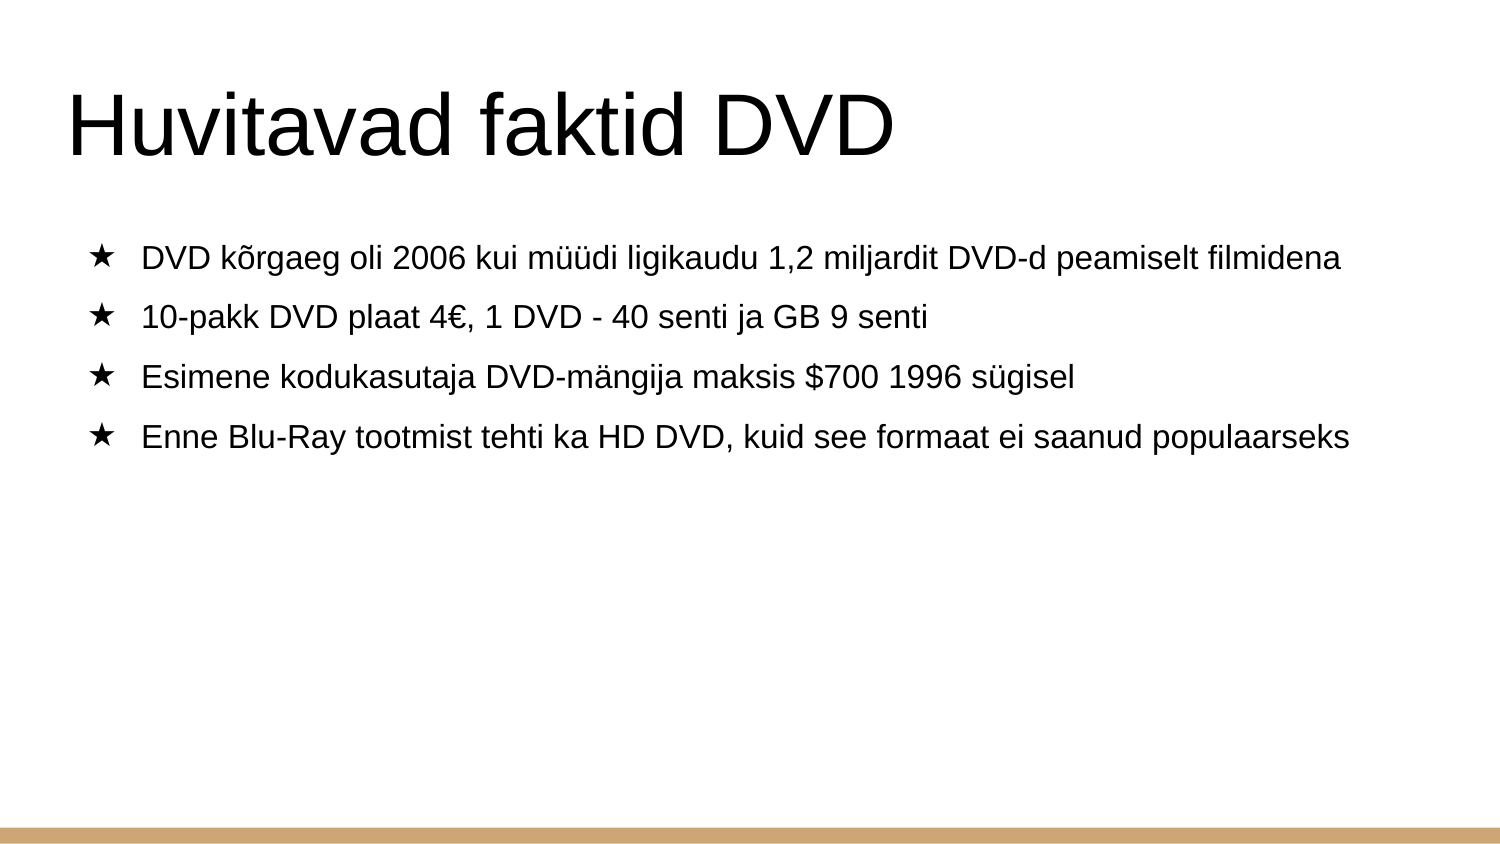

# Huvitavad faktid DVD
DVD kõrgaeg oli 2006 kui müüdi ligikaudu 1,2 miljardit DVD-d peamiselt filmidena
10-pakk DVD plaat 4€, 1 DVD - 40 senti ja GB 9 senti
Esimene kodukasutaja DVD-mängija maksis $700 1996 sügisel
Enne Blu-Ray tootmist tehti ka HD DVD, kuid see formaat ei saanud populaarseks